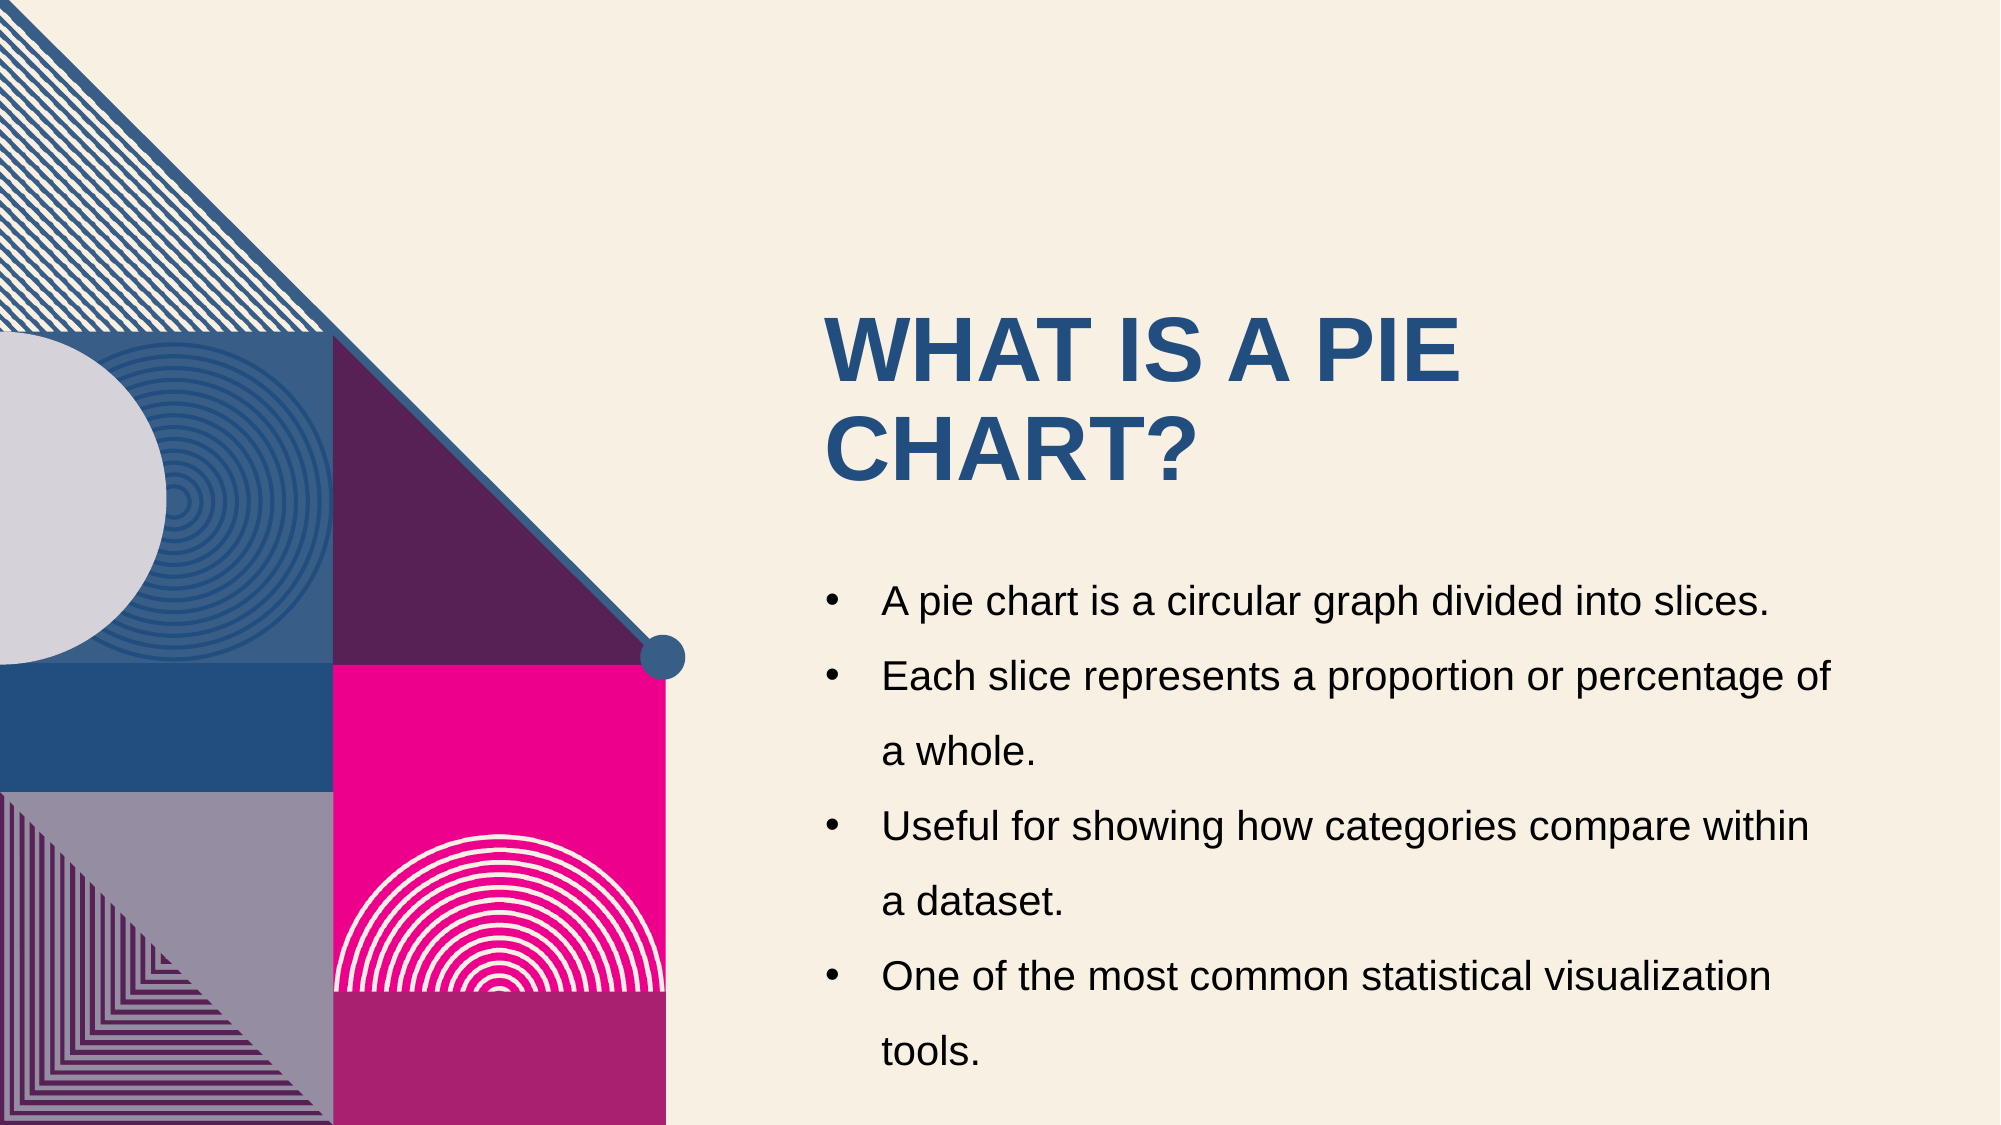

# What is a pie chart?
A pie chart is a circular graph divided into slices.
Each slice represents a proportion or percentage of a whole.
Useful for showing how categories compare within a dataset.
One of the most common statistical visualization tools.